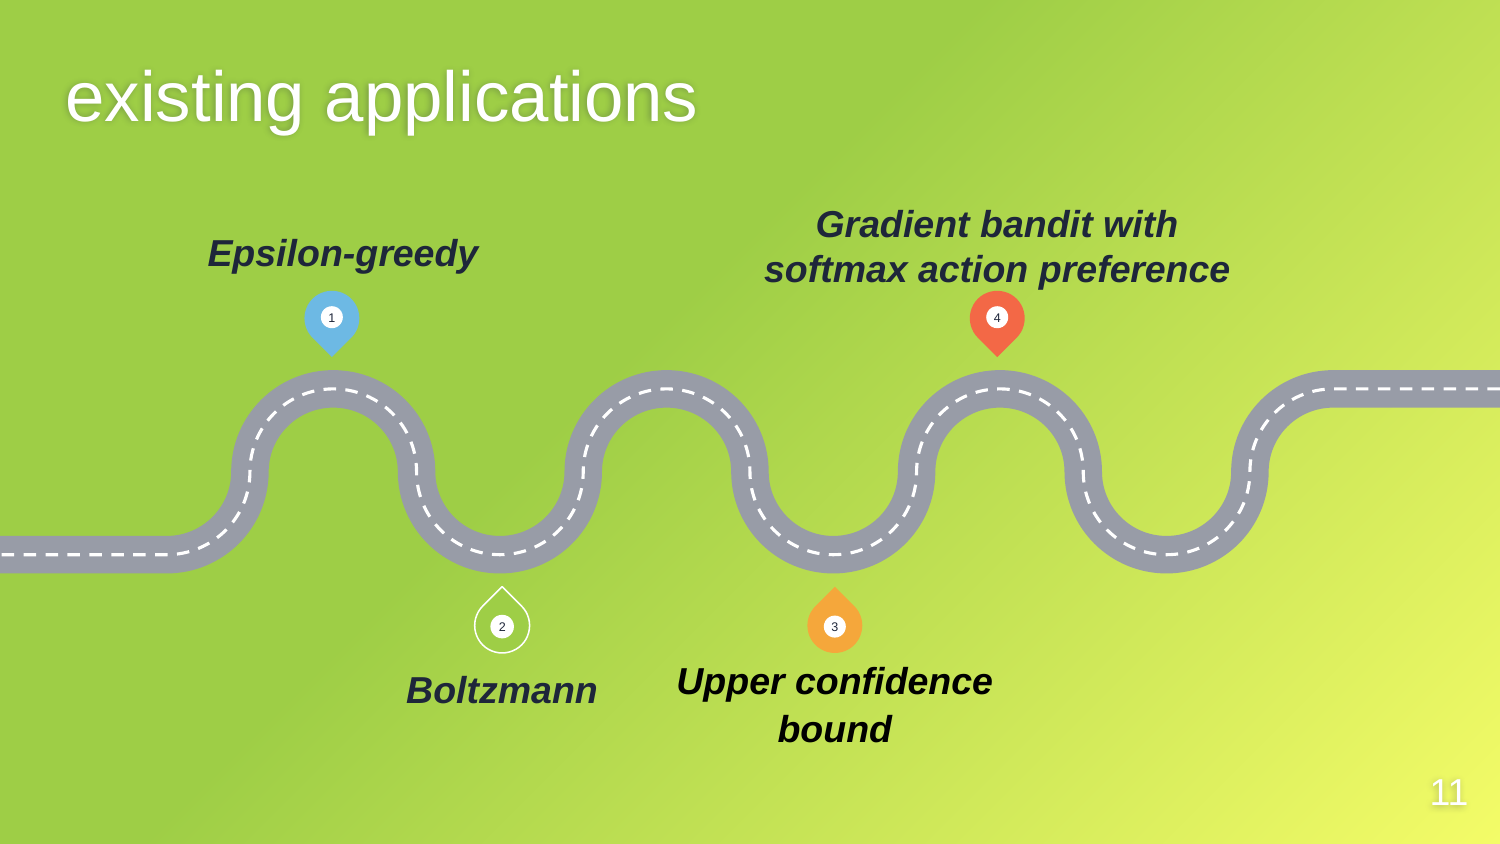

# existing applications
Gradient bandit with softmax action preference
Epsilon-greedy

1

4

2

3
Upper confidence bound
Boltzmann
11